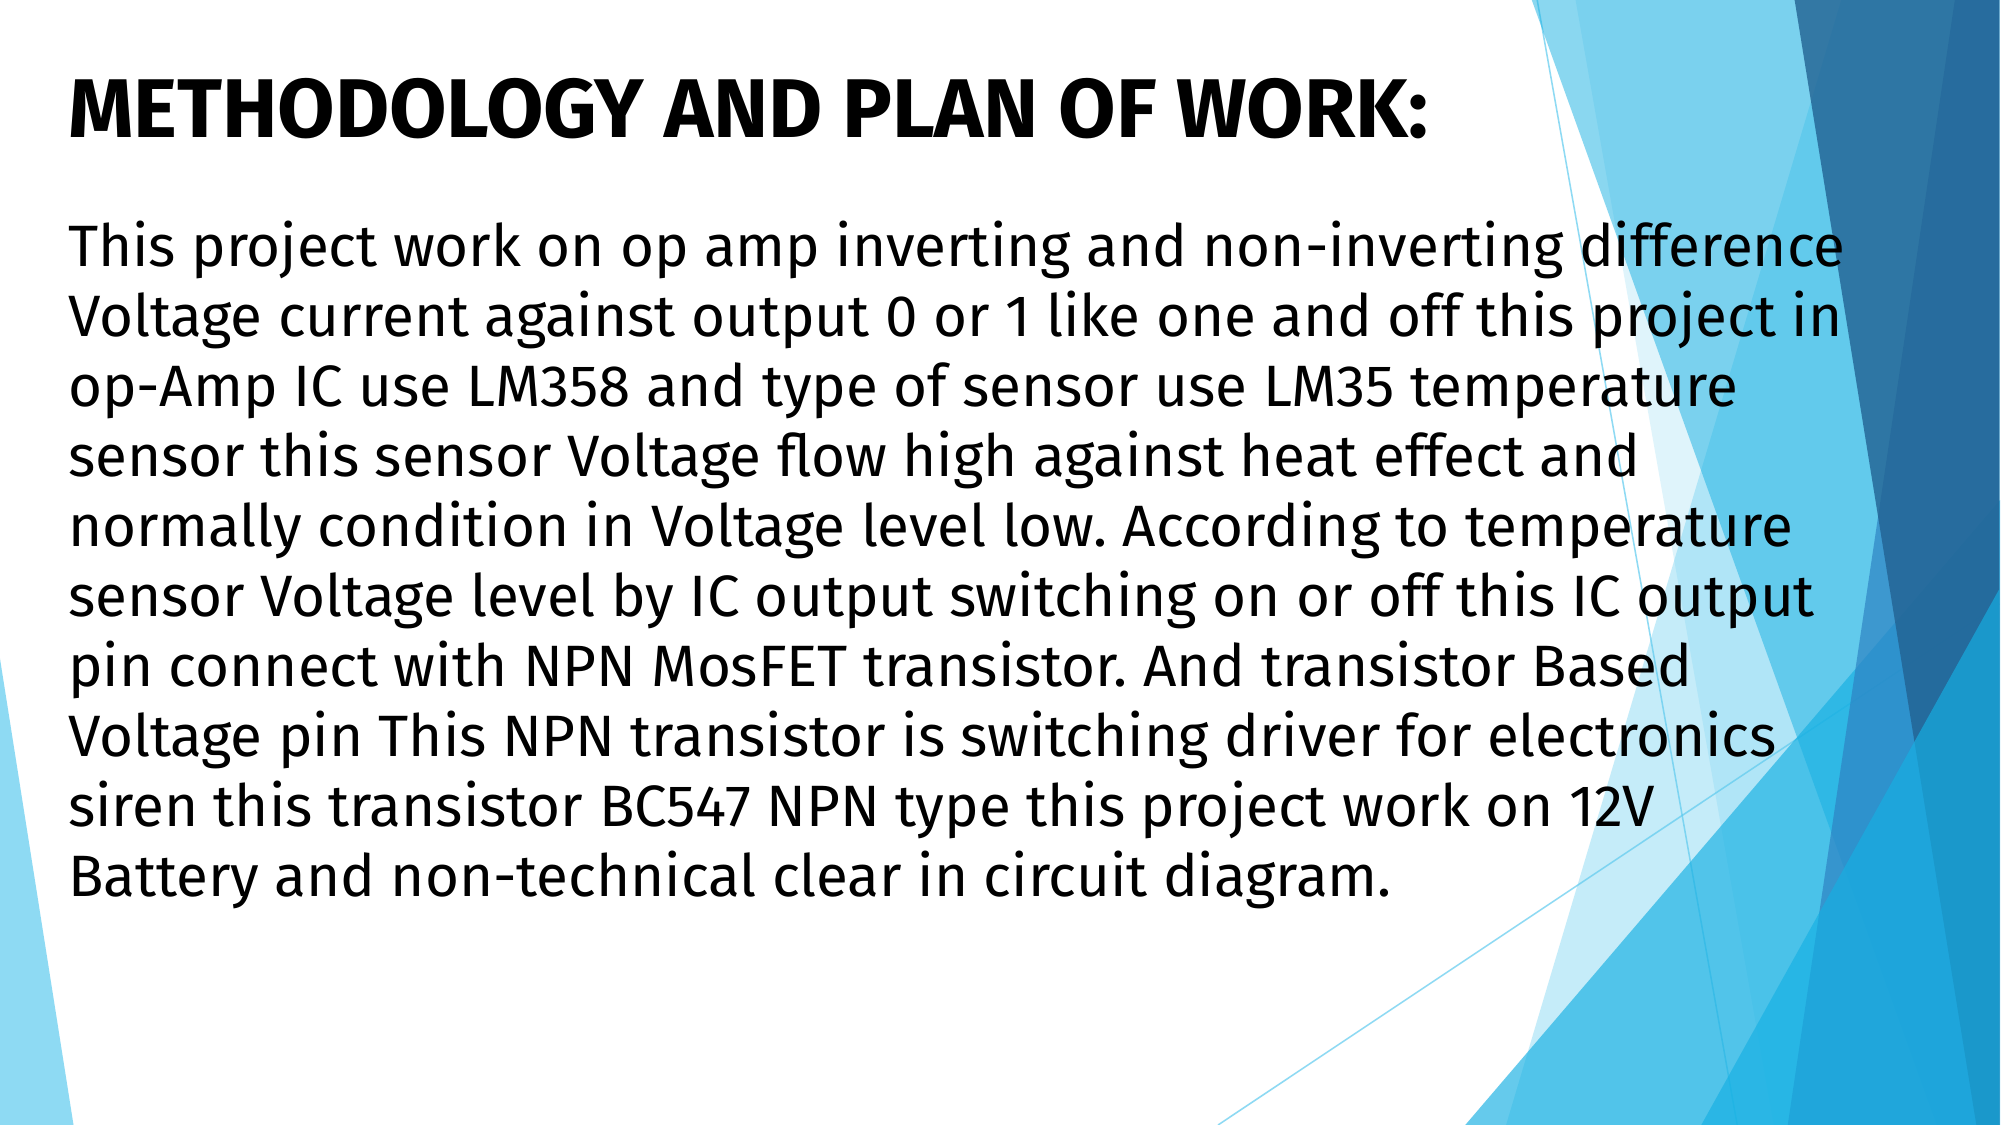

METHODOLOGY AND PLAN OF WORK:
This project work on op amp inverting and non-inverting difference Voltage current against output 0 or 1 like one and off this project in op-Amp IC use LM358 and type of sensor use LM35 temperature sensor this sensor Voltage flow high against heat effect and normally condition in Voltage level low. According to temperature sensor Voltage level by IC output switching on or off this IC output pin connect with NPN MosFET transistor. And transistor Based Voltage pin This NPN transistor is switching driver for electronics siren this transistor BC547 NPN type this project work on 12V Battery and non-technical clear in circuit diagram.